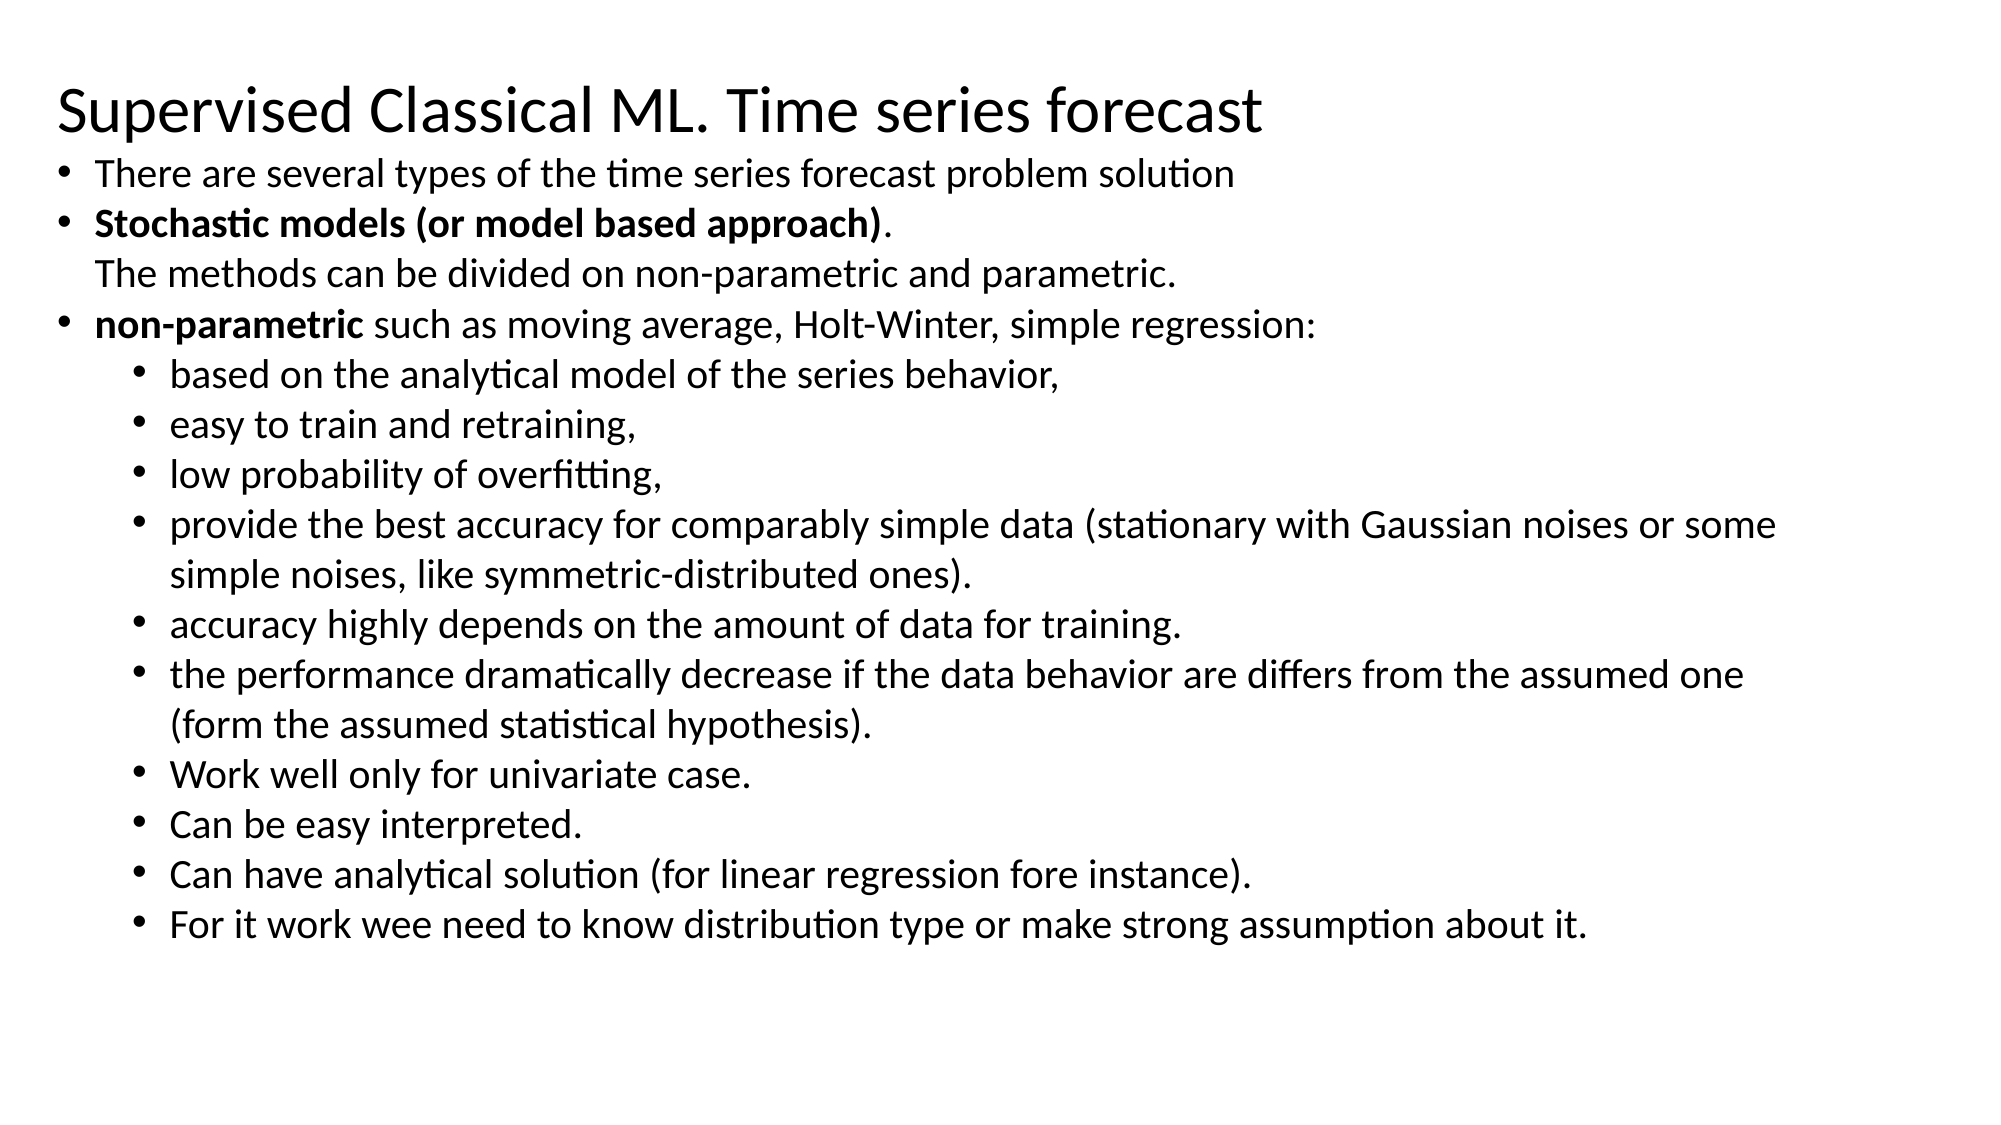

# Supervised Classical ML. Time series forecast
There are several types of the time series forecast problem solution
Stochastic models (or model based approach).
The methods can be divided on non-parametric and parametric.
non-parametric such as moving average, Holt-Winter, simple regression:
based on the analytical model of the series behavior,
easy to train and retraining,
low probability of overfitting,
provide the best accuracy for comparably simple data (stationary with Gaussian noises or some simple noises, like symmetric-distributed ones).
accuracy highly depends on the amount of data for training.
the performance dramatically decrease if the data behavior are differs from the assumed one (form the assumed statistical hypothesis).
Work well only for univariate case.
Can be easy interpreted.
Can have analytical solution (for linear regression fore instance).
For it work wee need to know distribution type or make strong assumption about it.